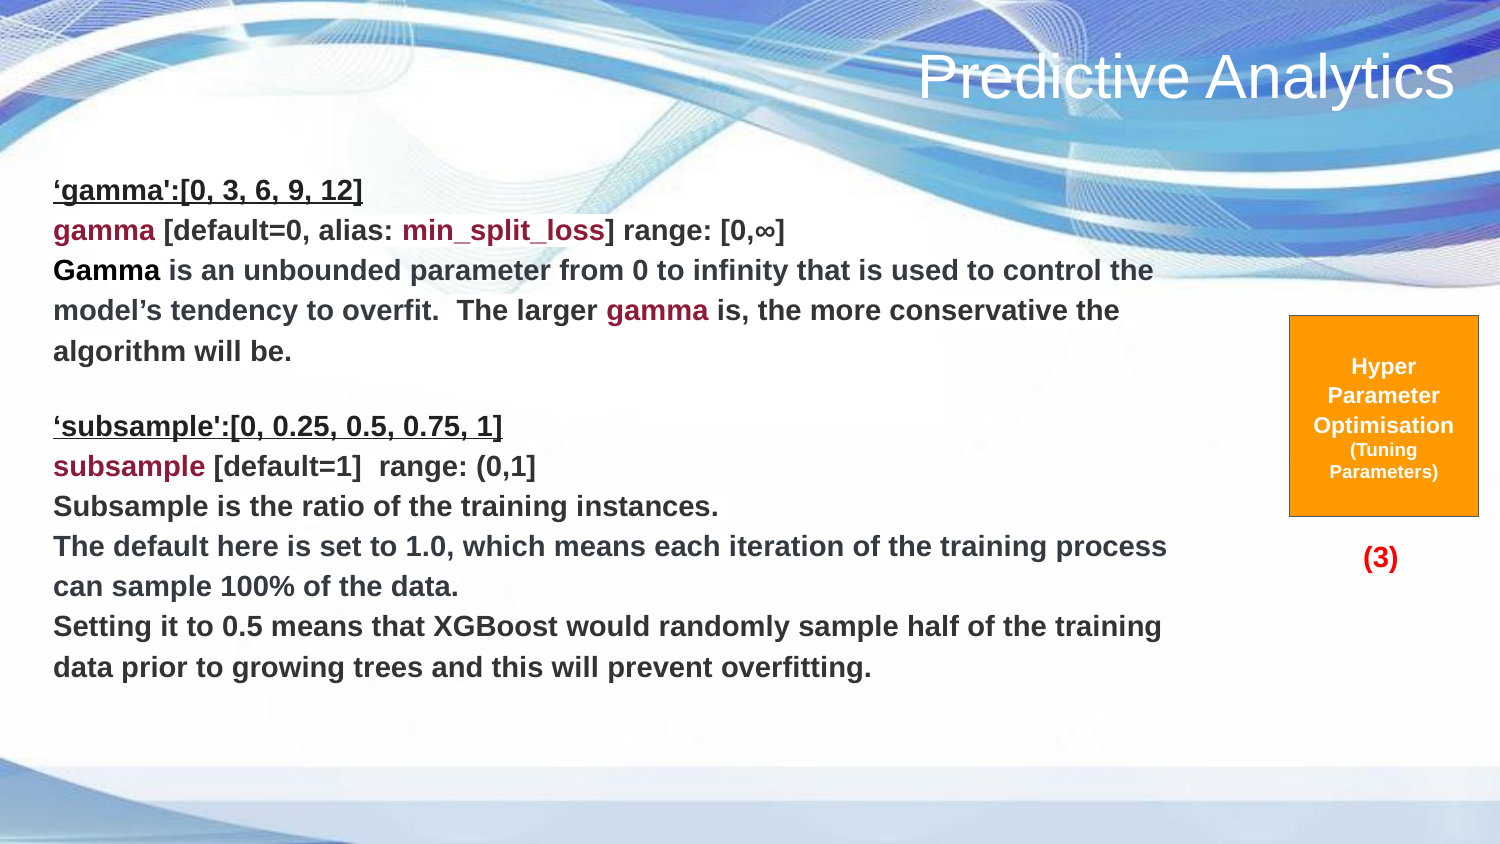

# Predictive Analytics
‘gamma':[0, 3, 6, 9, 12]
gamma [default=0, alias: min_split_loss] range: [0,∞]
Gamma is an unbounded parameter from 0 to infinity that is used to control the model’s tendency to overfit.  The larger gamma is, the more conservative the algorithm will be.
‘subsample':[0, 0.25, 0.5, 0.75, 1]
subsample [default=1]  range: (0,1]
Subsample is the ratio of the training instances.
The default here is set to 1.0, which means each iteration of the training process can sample 100% of the data.
Setting it to 0.5 means that XGBoost would randomly sample half of the training data prior to growing trees and this will prevent overfitting.
Hyper
Parameter
Optimisation
(Tuning Parameters)
(3)